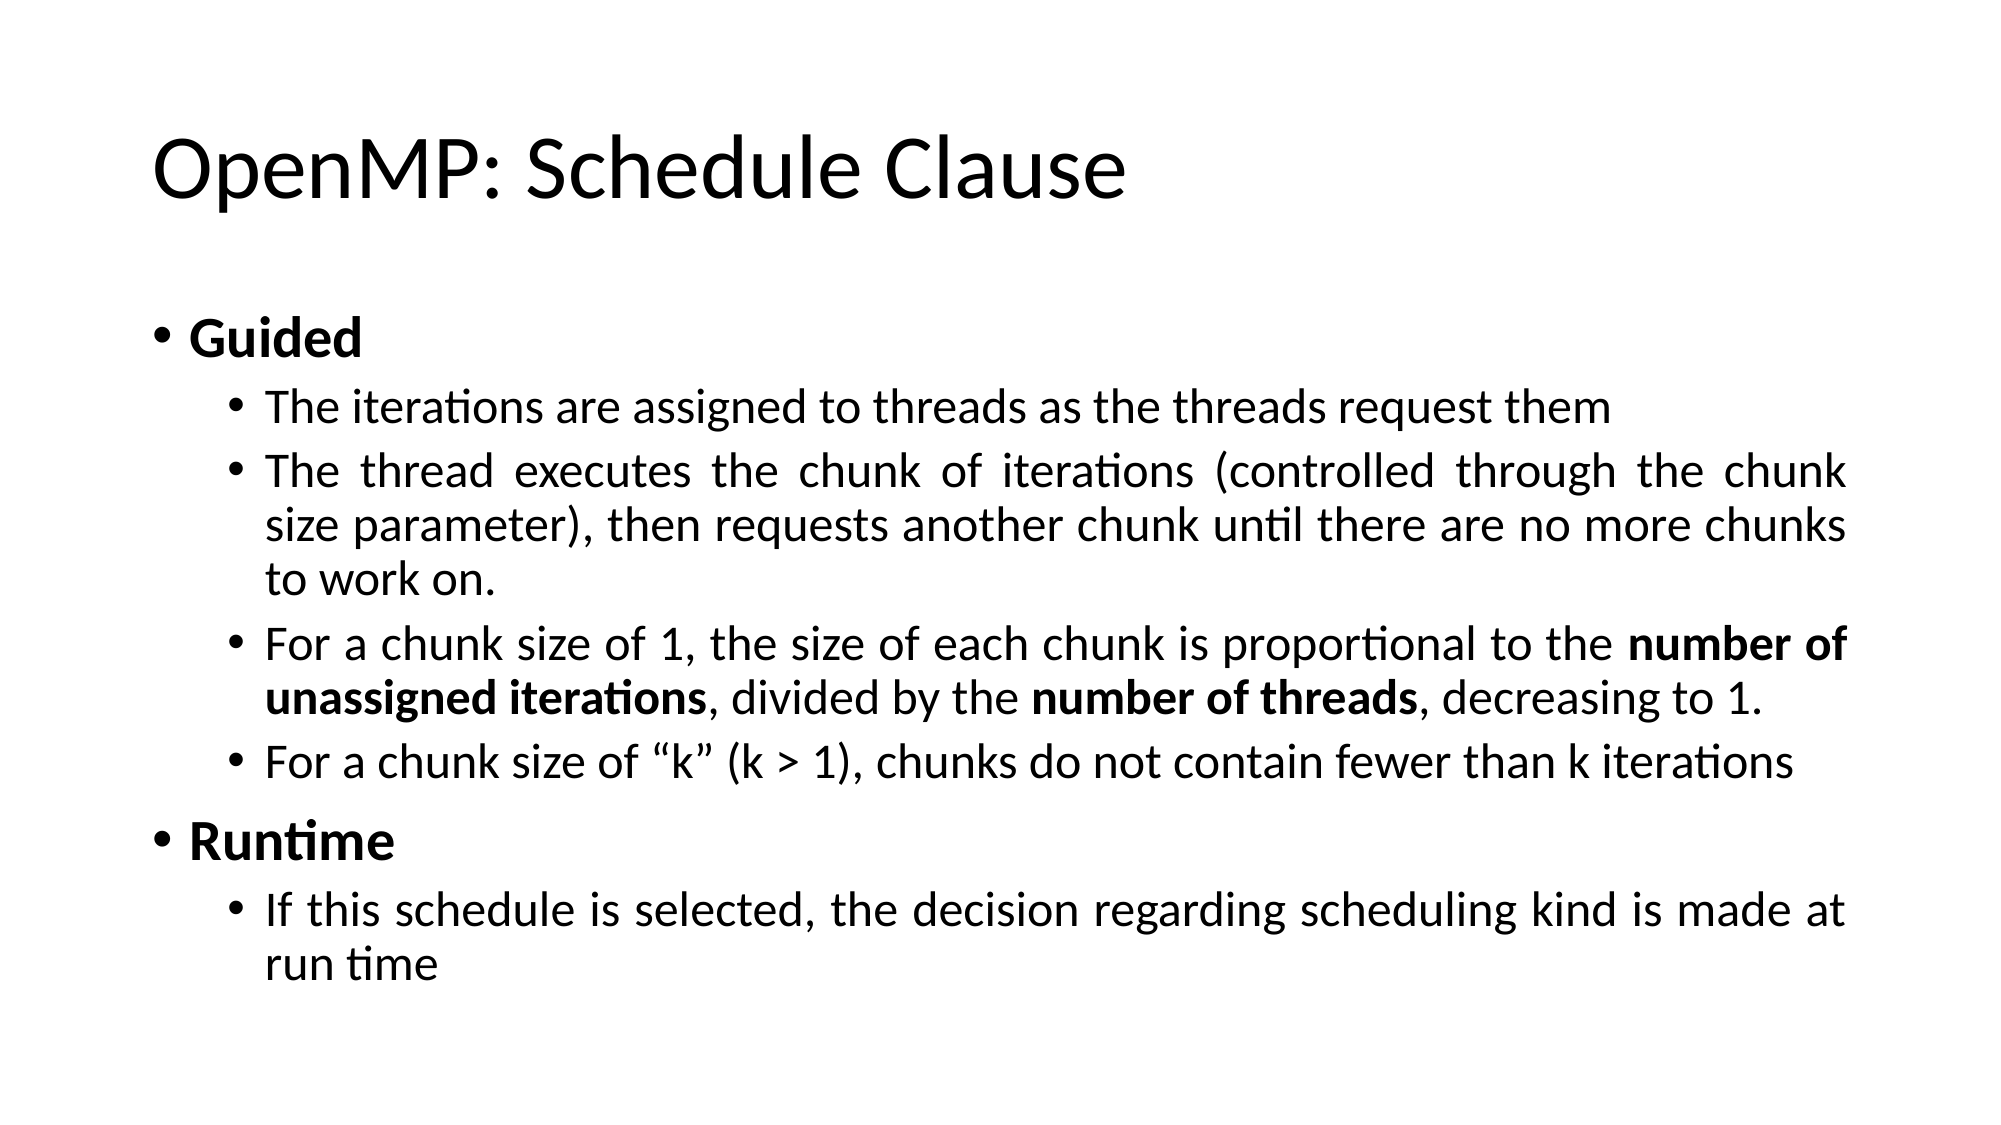

# OpenMP: Schedule Clause
Guided
The iterations are assigned to threads as the threads request them
The thread executes the chunk of iterations (controlled through the chunk size parameter), then requests another chunk until there are no more chunks to work on.
For a chunk size of 1, the size of each chunk is proportional to the number of unassigned iterations, divided by the number of threads, decreasing to 1.
For a chunk size of “k” (k > 1), chunks do not contain fewer than k iterations
Runtime
If this schedule is selected, the decision regarding scheduling kind is made at run time